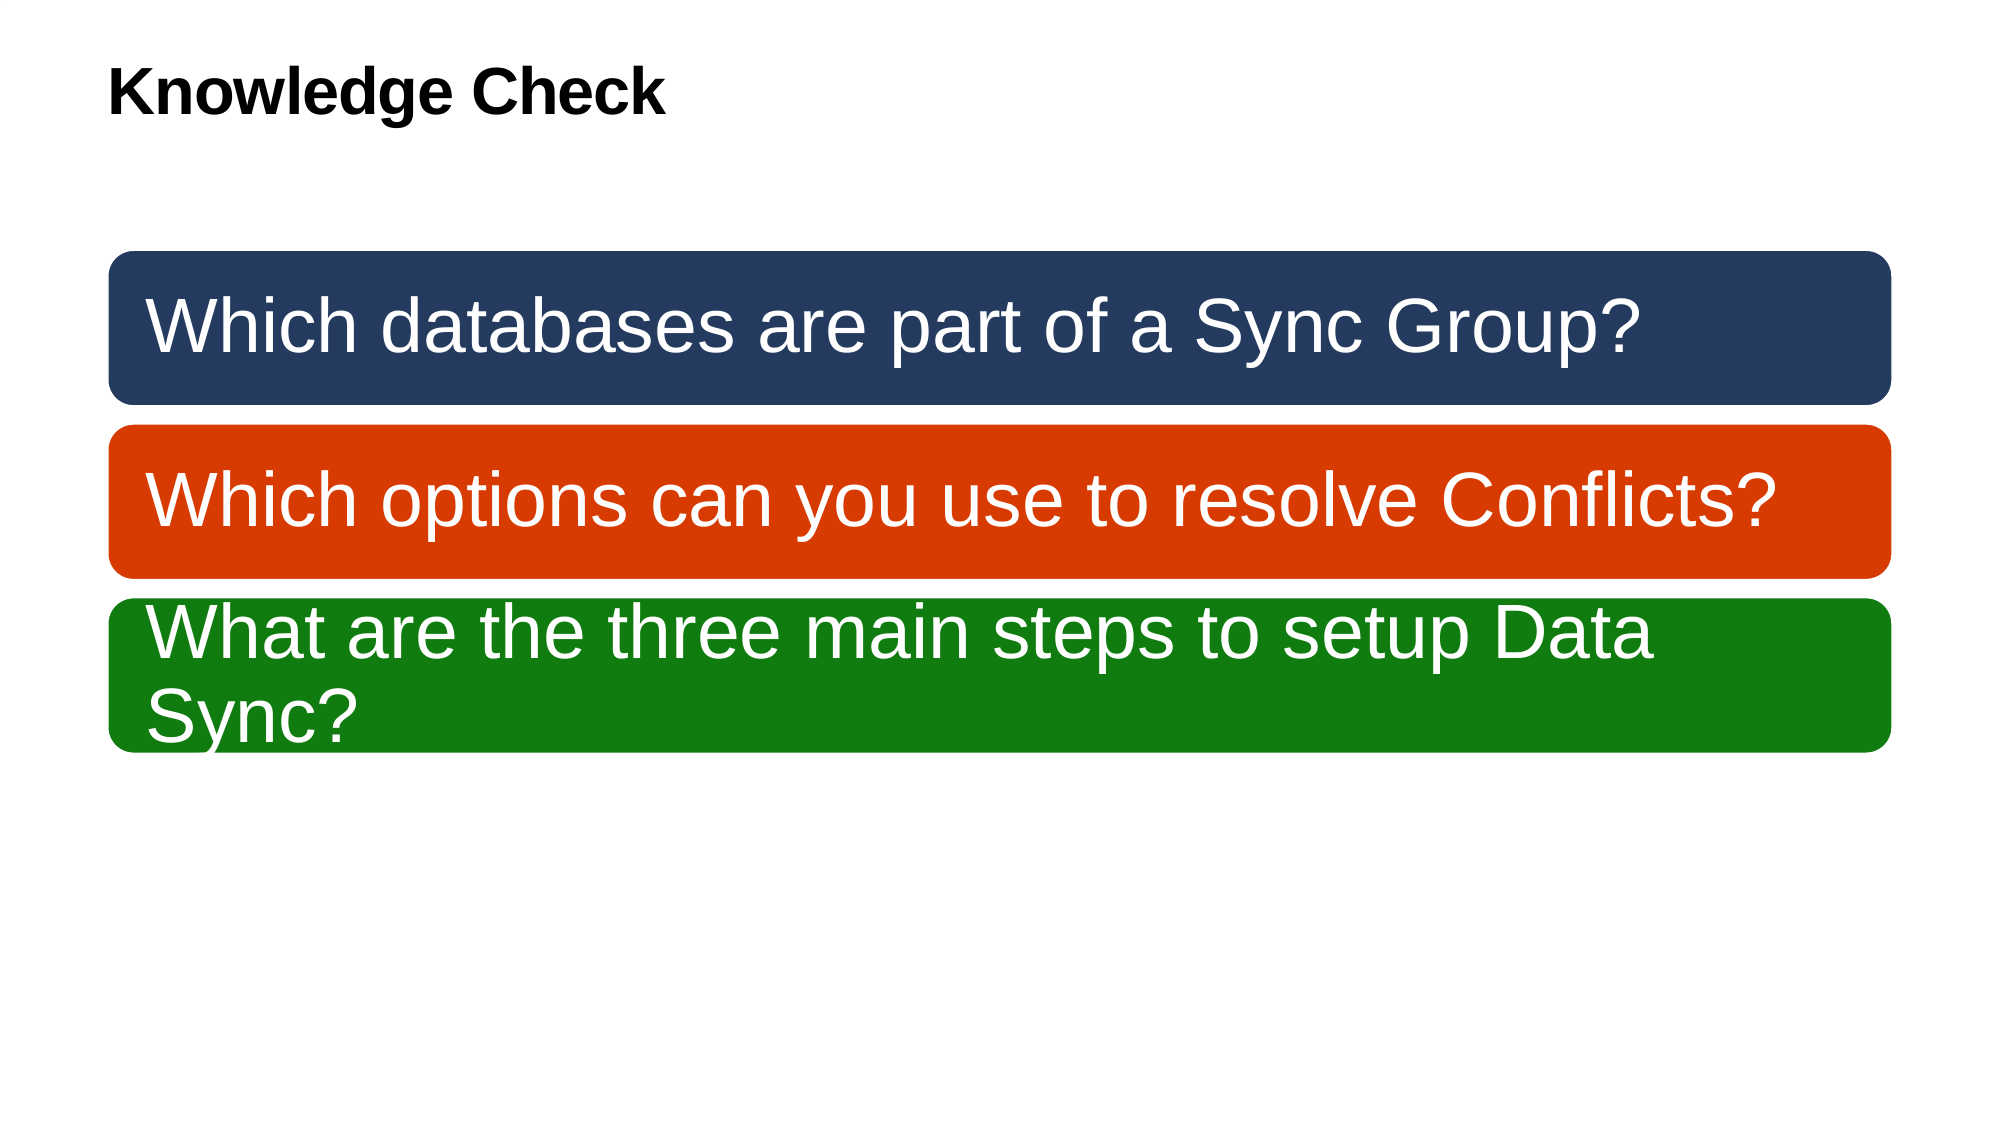

# Knowledge Check
Which databases are part of a Sync Group?
Which options can you use to resolve Conflicts?
What are the three main steps to setup Data Sync?